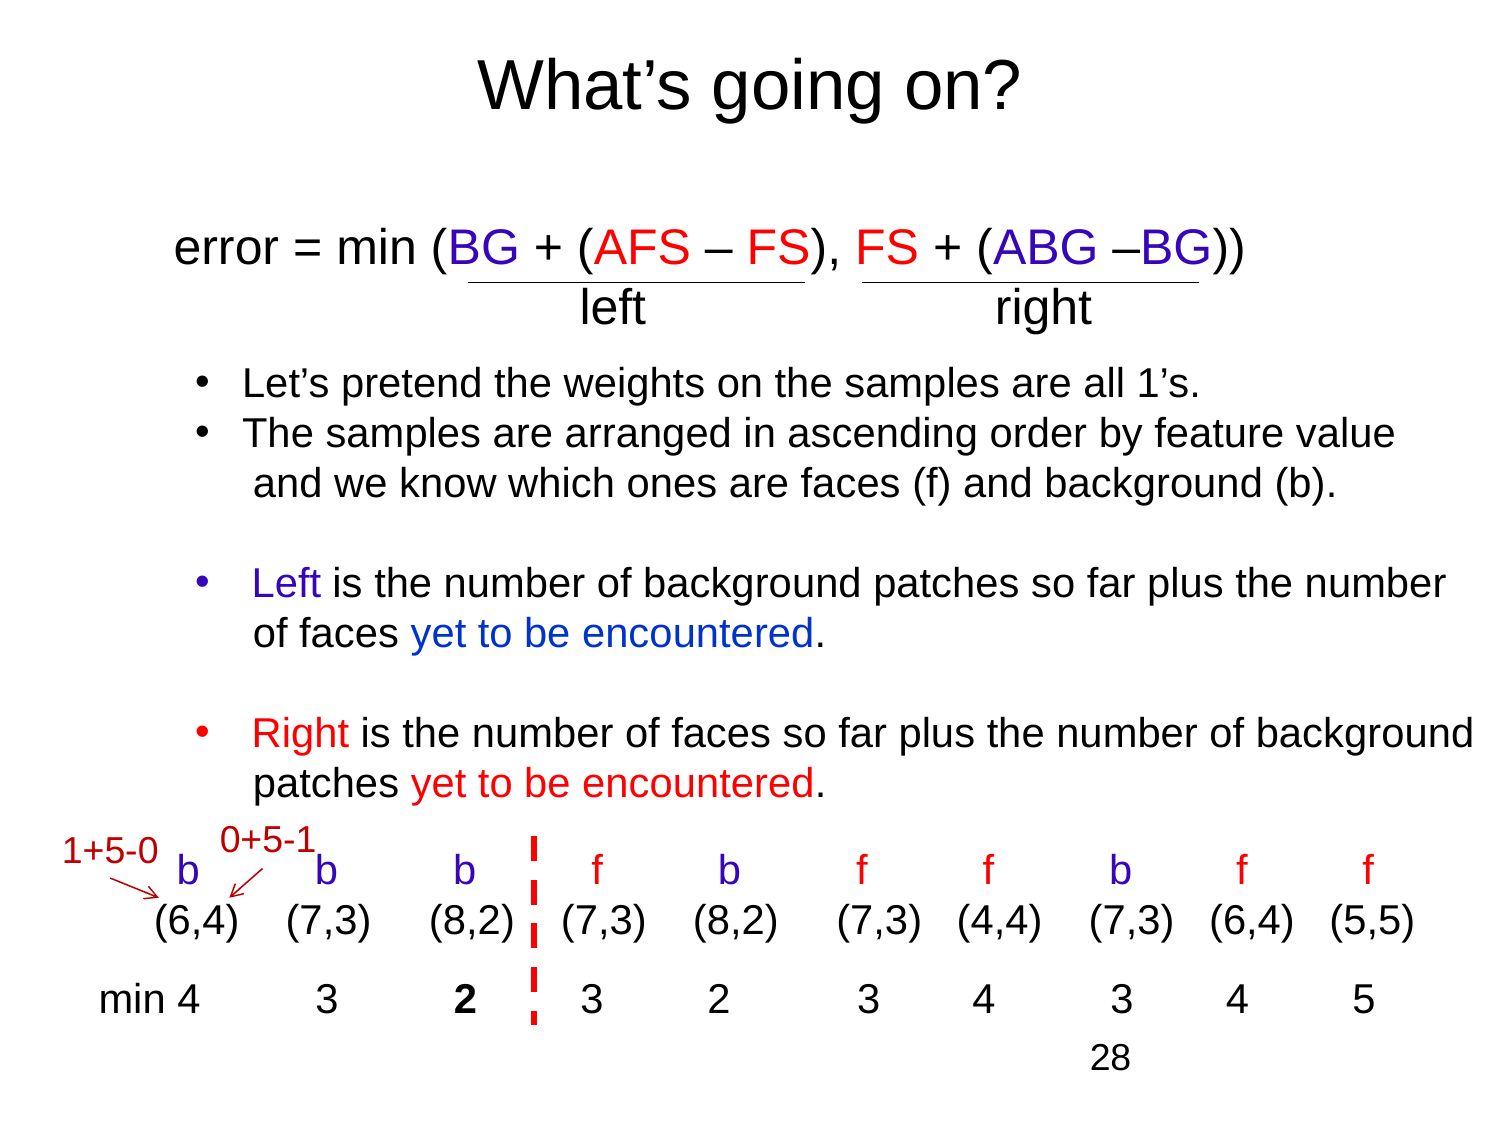

# What’s going on?
error = min (BG + (AFS – FS), FS + (ABG –BG))
                             left                         right
Let’s pretend the weights on the samples are all 1’s.
The samples are arranged in ascending order by feature value
     and we know which ones are faces (f) and background (b).

Left is the number of background patches so far plus the number
     of faces yet to be encountered.

Right is the number of faces so far plus the number of background
     patches yet to be encountered.

0+5-1
1+5-0
  b          b          b          f          b          f          f          b         f          f
(6,4)    (7,3)     (8,2)    (7,3)    (8,2)     (7,3)   (4,4)    (7,3)   (6,4)   (5,5)

min 4          3          2         3         2           3        4          3        4         5
28